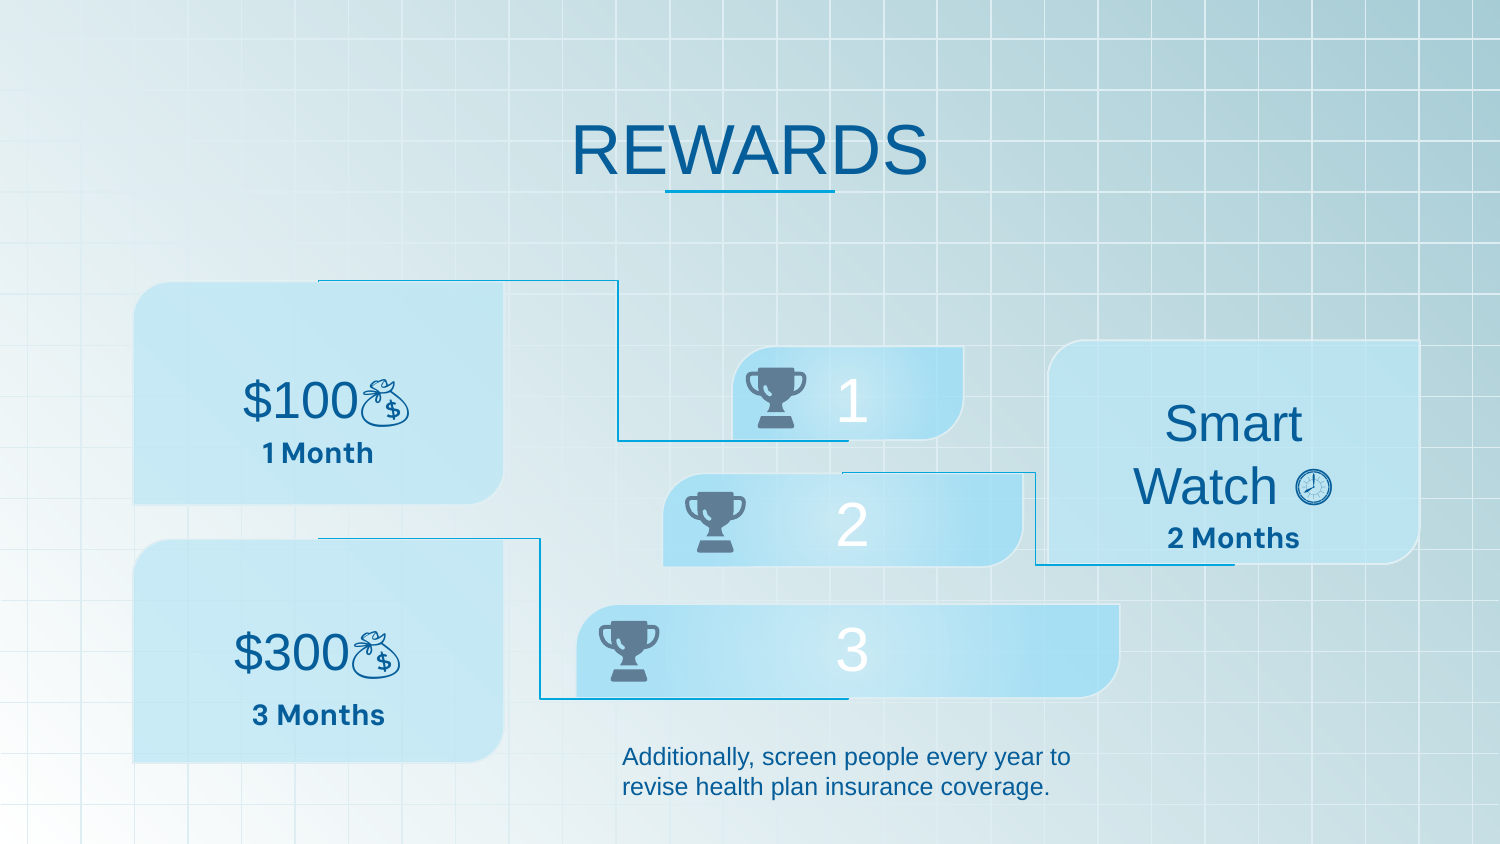

# REWARDS

$100💰

1

Smart Watch ⌚
1 Month

2

2 Months

$300💰
3

3 Months
Additionally, screen people every year to revise health plan insurance coverage.